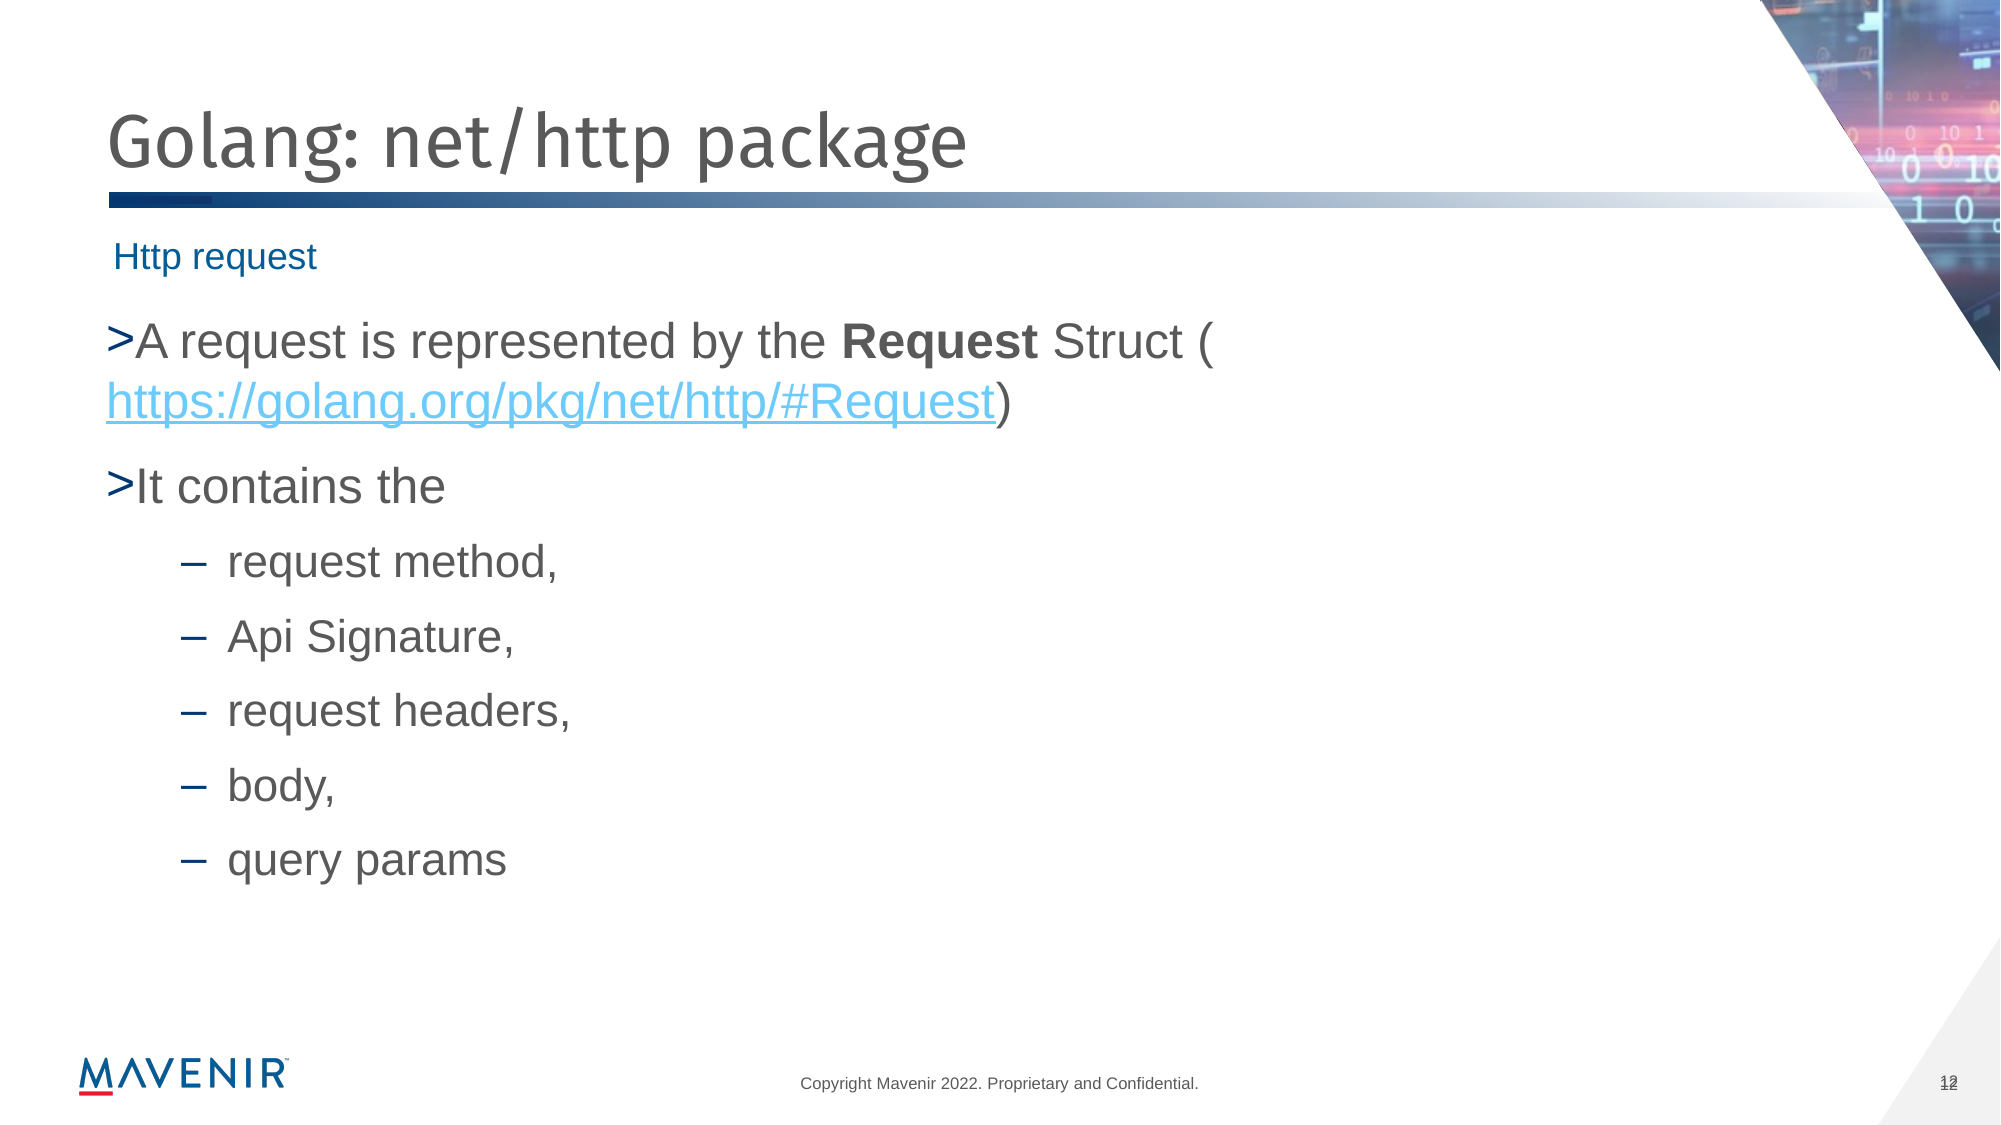

# Golang: net/http package

Http request

A request is represented by the Request Struct (https://golang.org/pkg/net/http/#Request)
It contains the
request method,
Api Signature,
request headers,
body,
query params

12